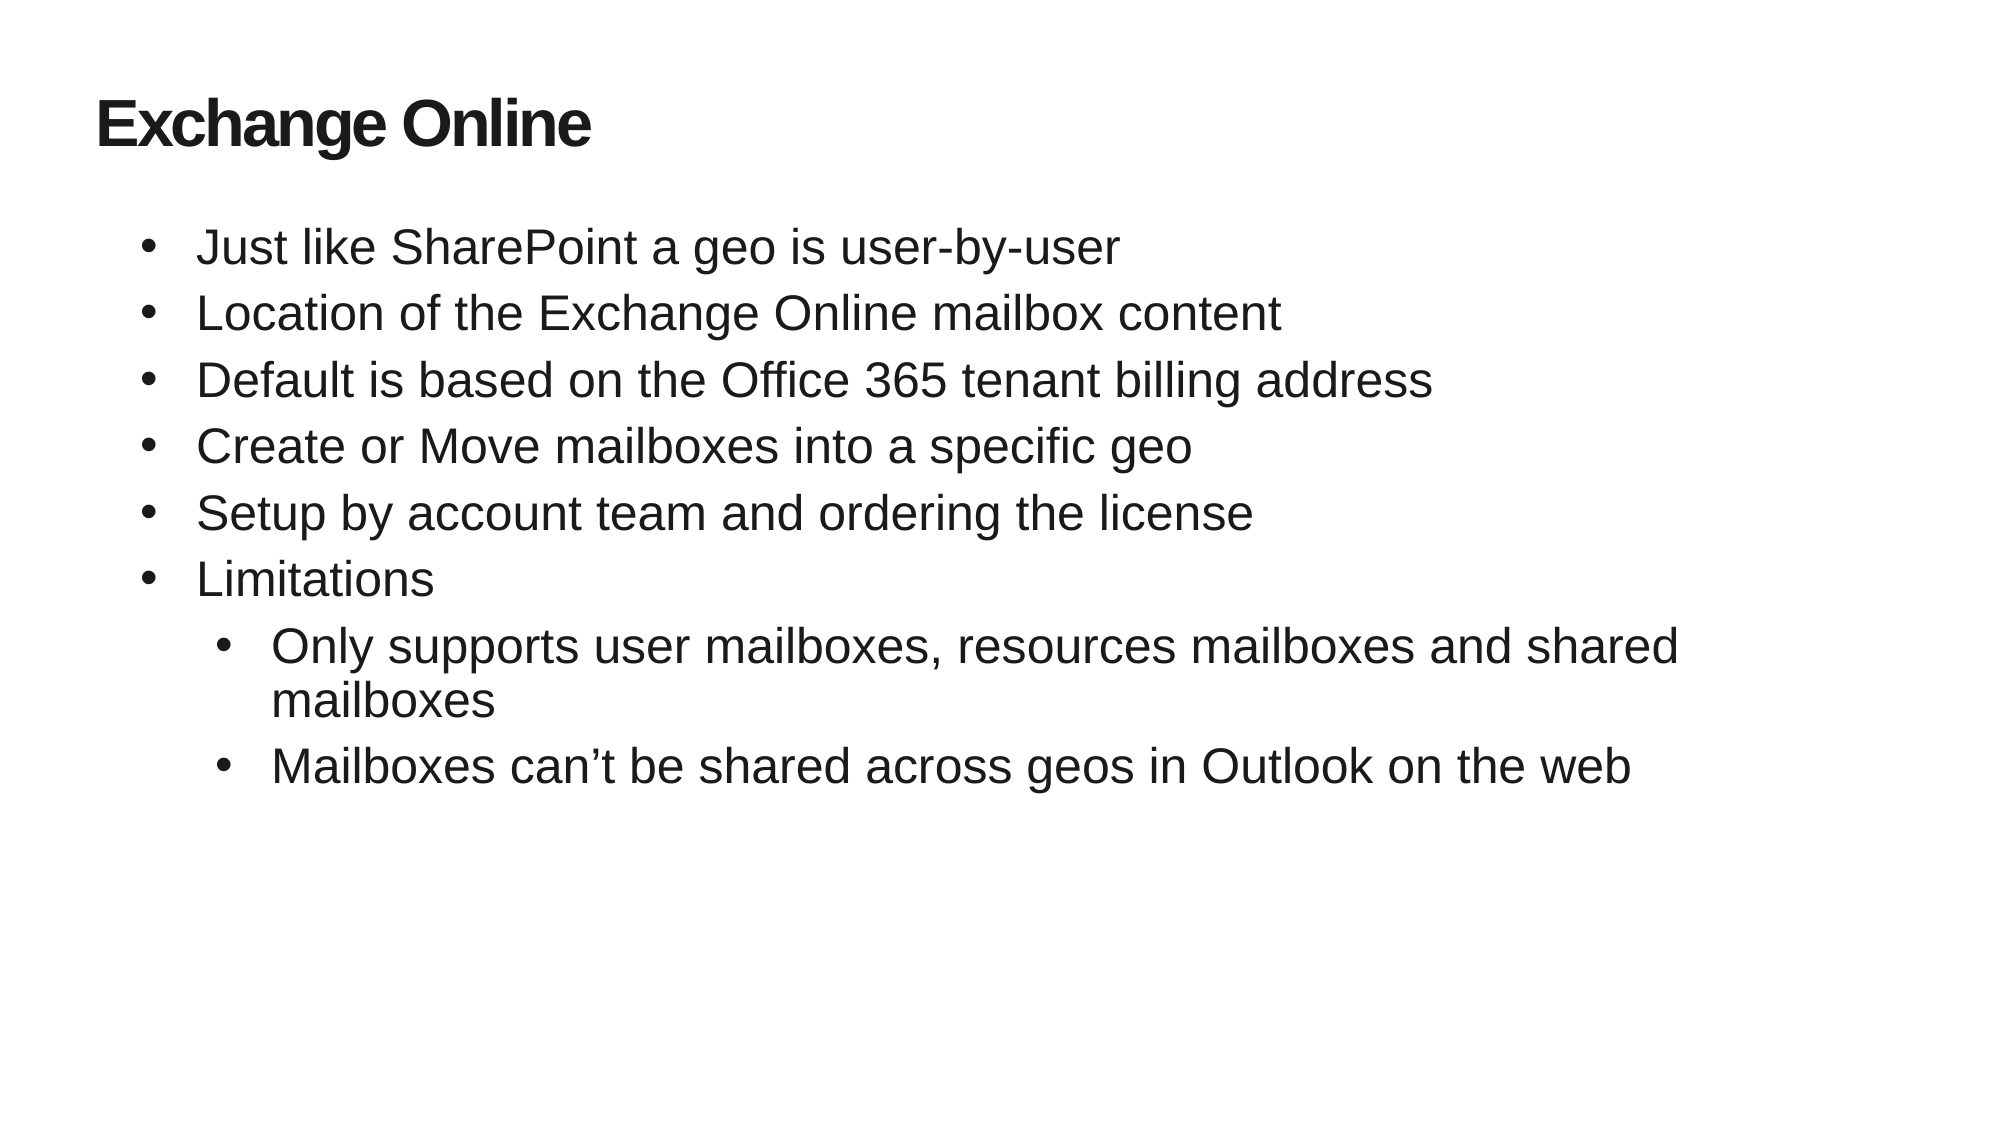

# Exchange Online
Just like SharePoint a geo is user-by-user
Location of the Exchange Online mailbox content
Default is based on the Office 365 tenant billing address
Create or Move mailboxes into a specific geo
Setup by account team and ordering the license
Limitations
Only supports user mailboxes, resources mailboxes and shared mailboxes
Mailboxes can’t be shared across geos in Outlook on the web